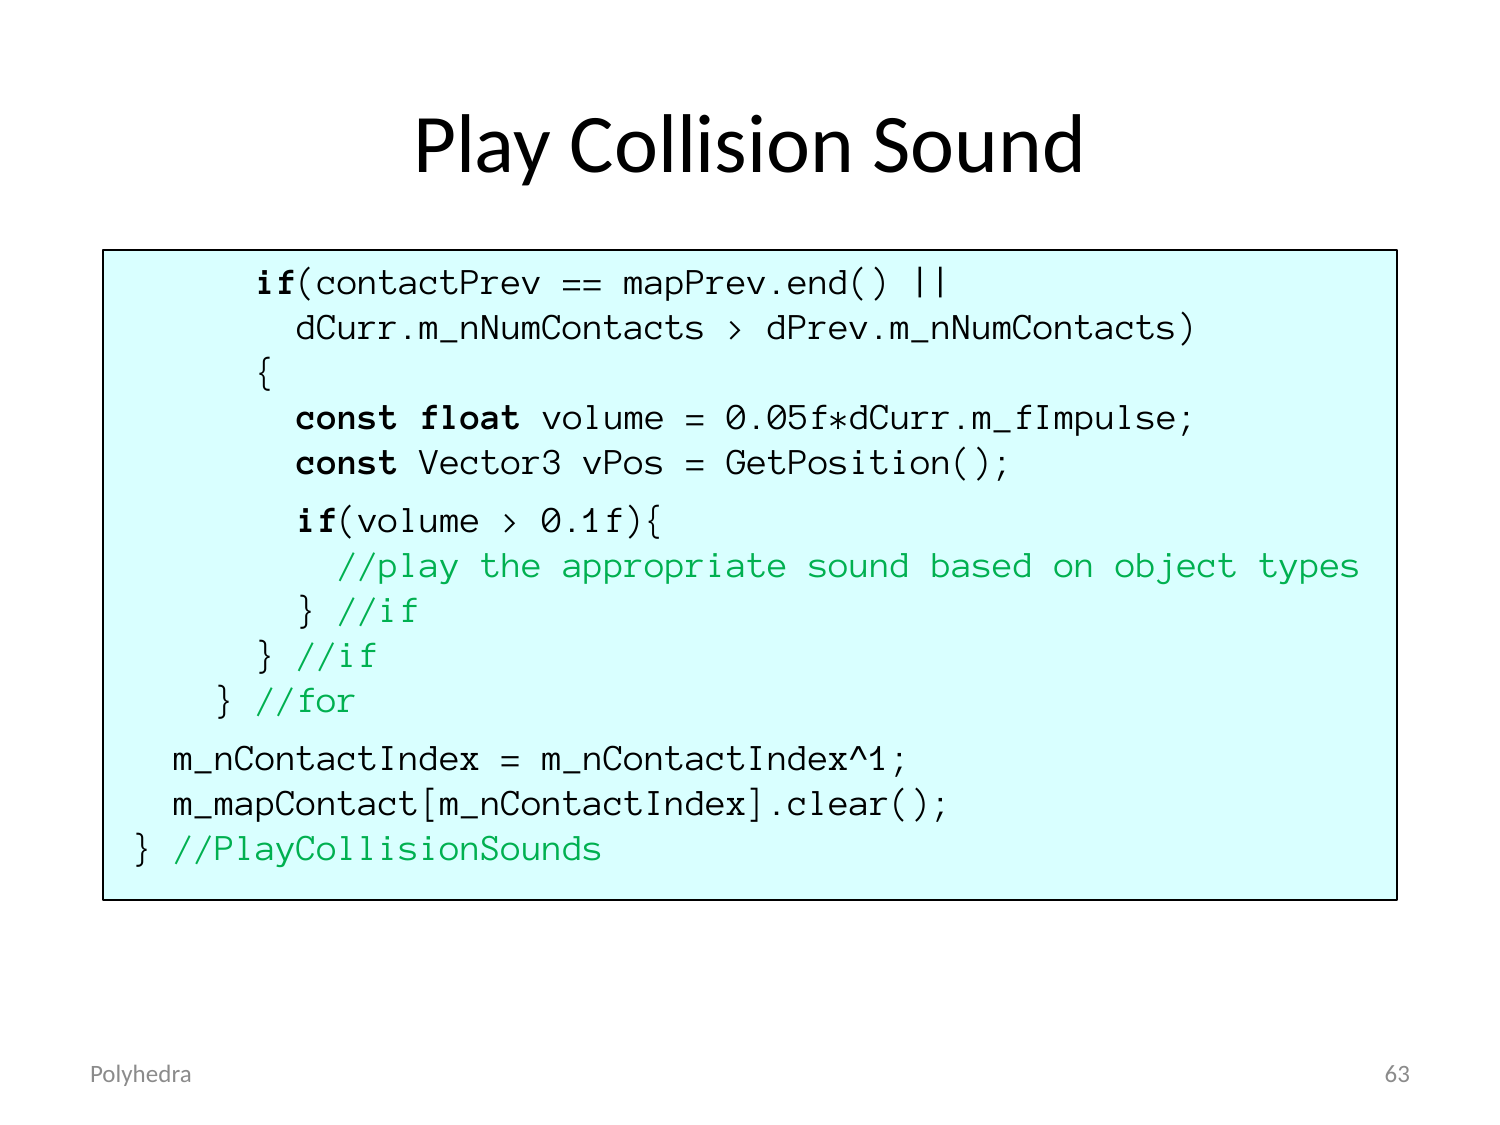

# Play Collision Sound
      if(contactPrev == mapPrev.end() ||
        dCurr.m_nNumContacts > dPrev.m_nNumContacts)
      {
        const float volume = 0.05f*dCurr.m_fImpulse;
        const Vector3 vPos = GetPosition();
        if(volume > 0.1f){
          //play the appropriate sound based on object types
        } //if
      } //if
    } //for
  m_nContactIndex = m_nContactIndex^1;
  m_mapContact[m_nContactIndex].clear();
} //PlayCollisionSounds
Polyhedra
63